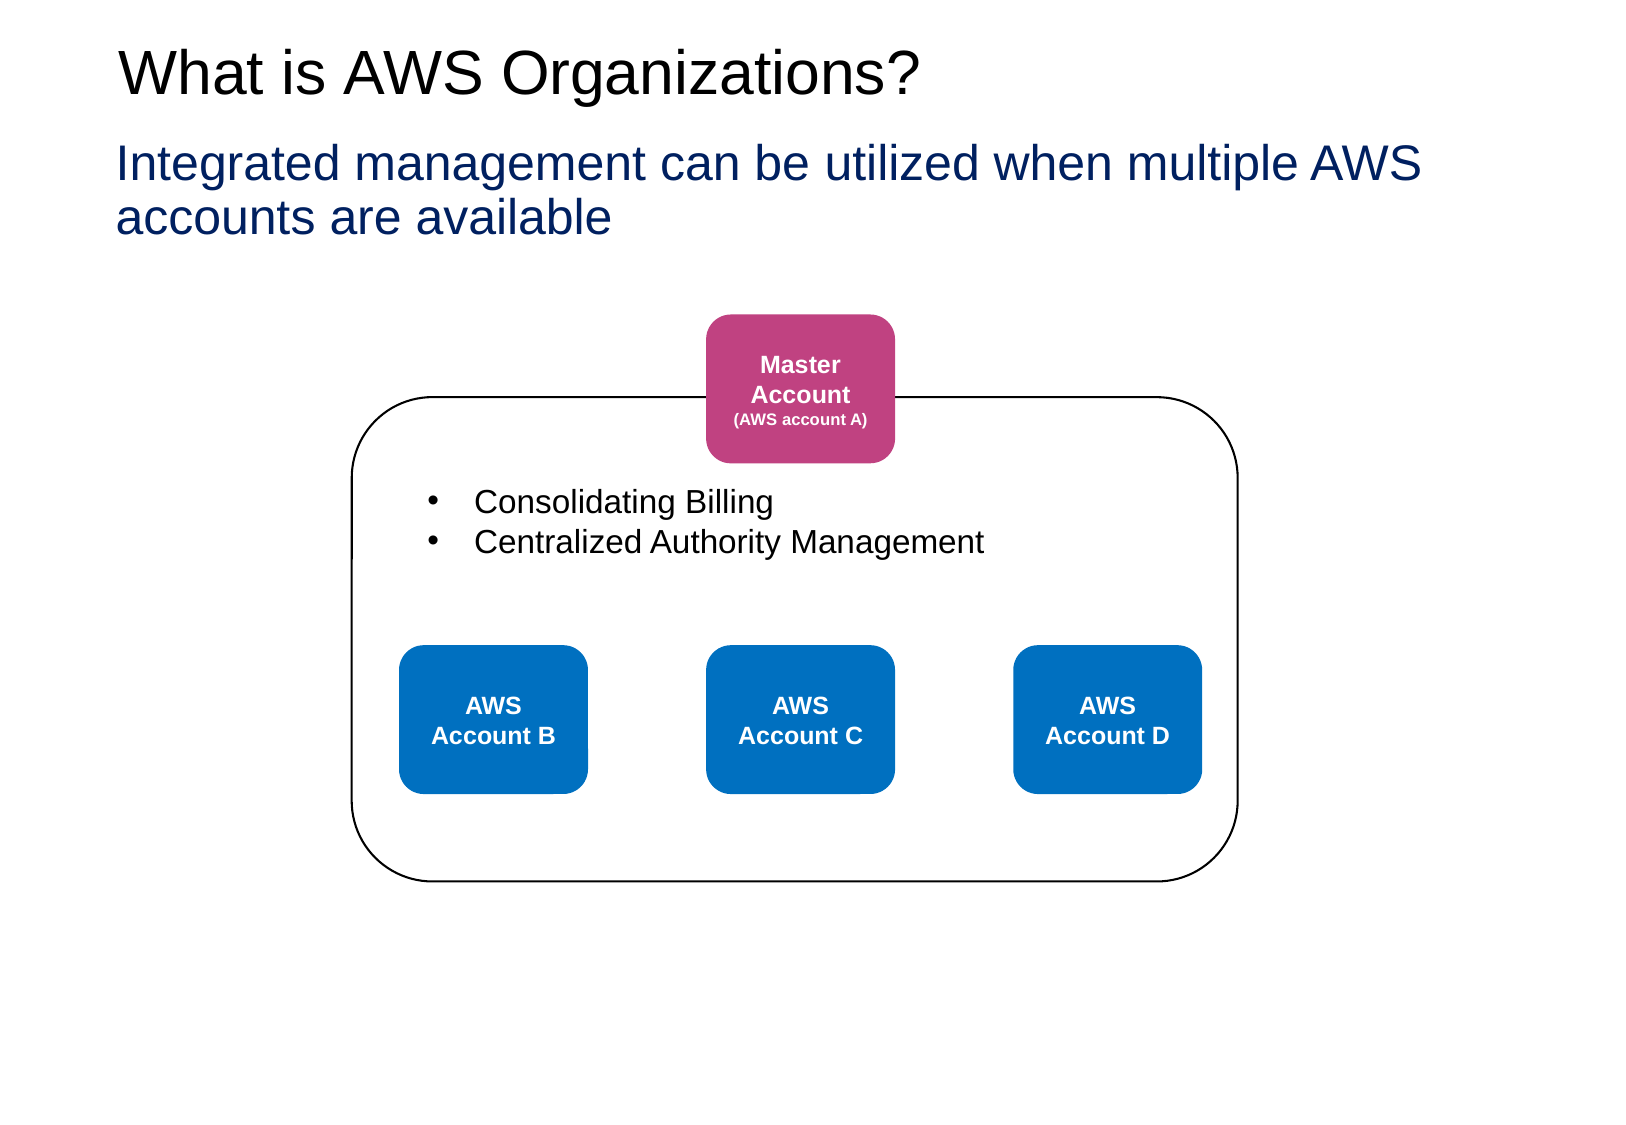

What is AWS Organizations?
Integrated management can be utilized when multiple AWS accounts are available
Master
Account
(AWS account A)

Consolidating Billing
Centralized Authority Management
AWS
Account B
AWS
Account C
AWS
Account D